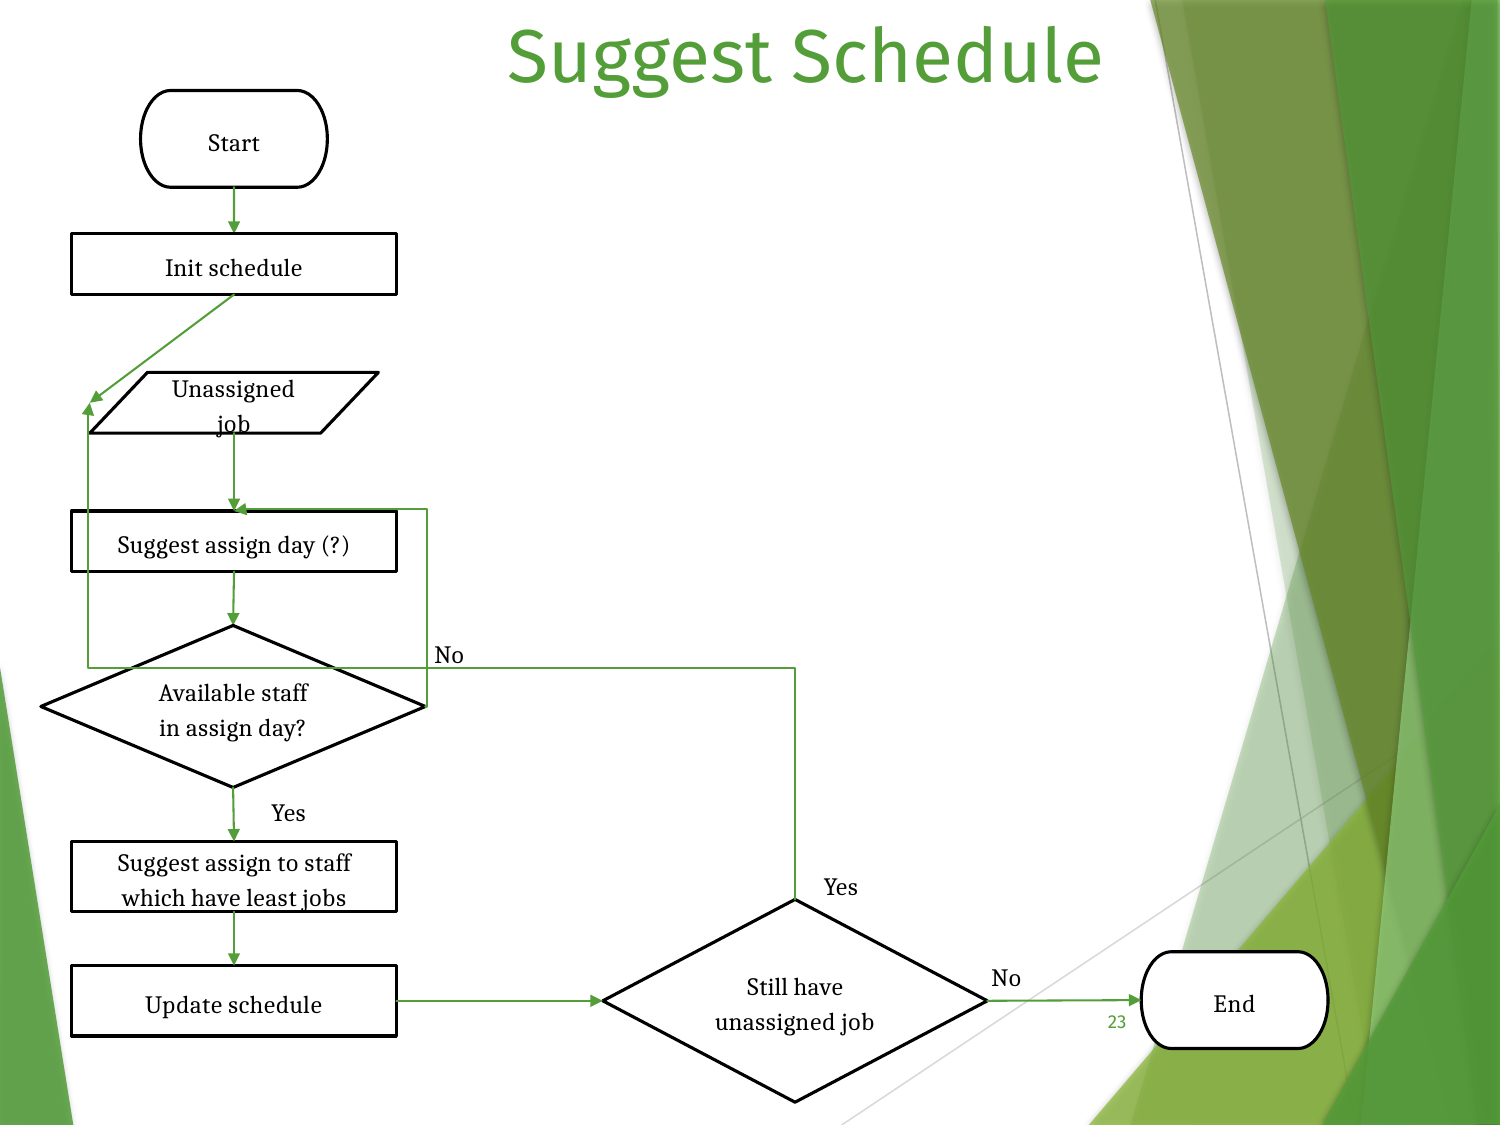

# Suggest Schedule
Start
Init schedule
Unassigned job
Suggest assign day (?)
Available staff in assign day?
No
Yes
Suggest assign to staff which have least jobs
Yes
Still have unassigned job
No
End
Update schedule
23